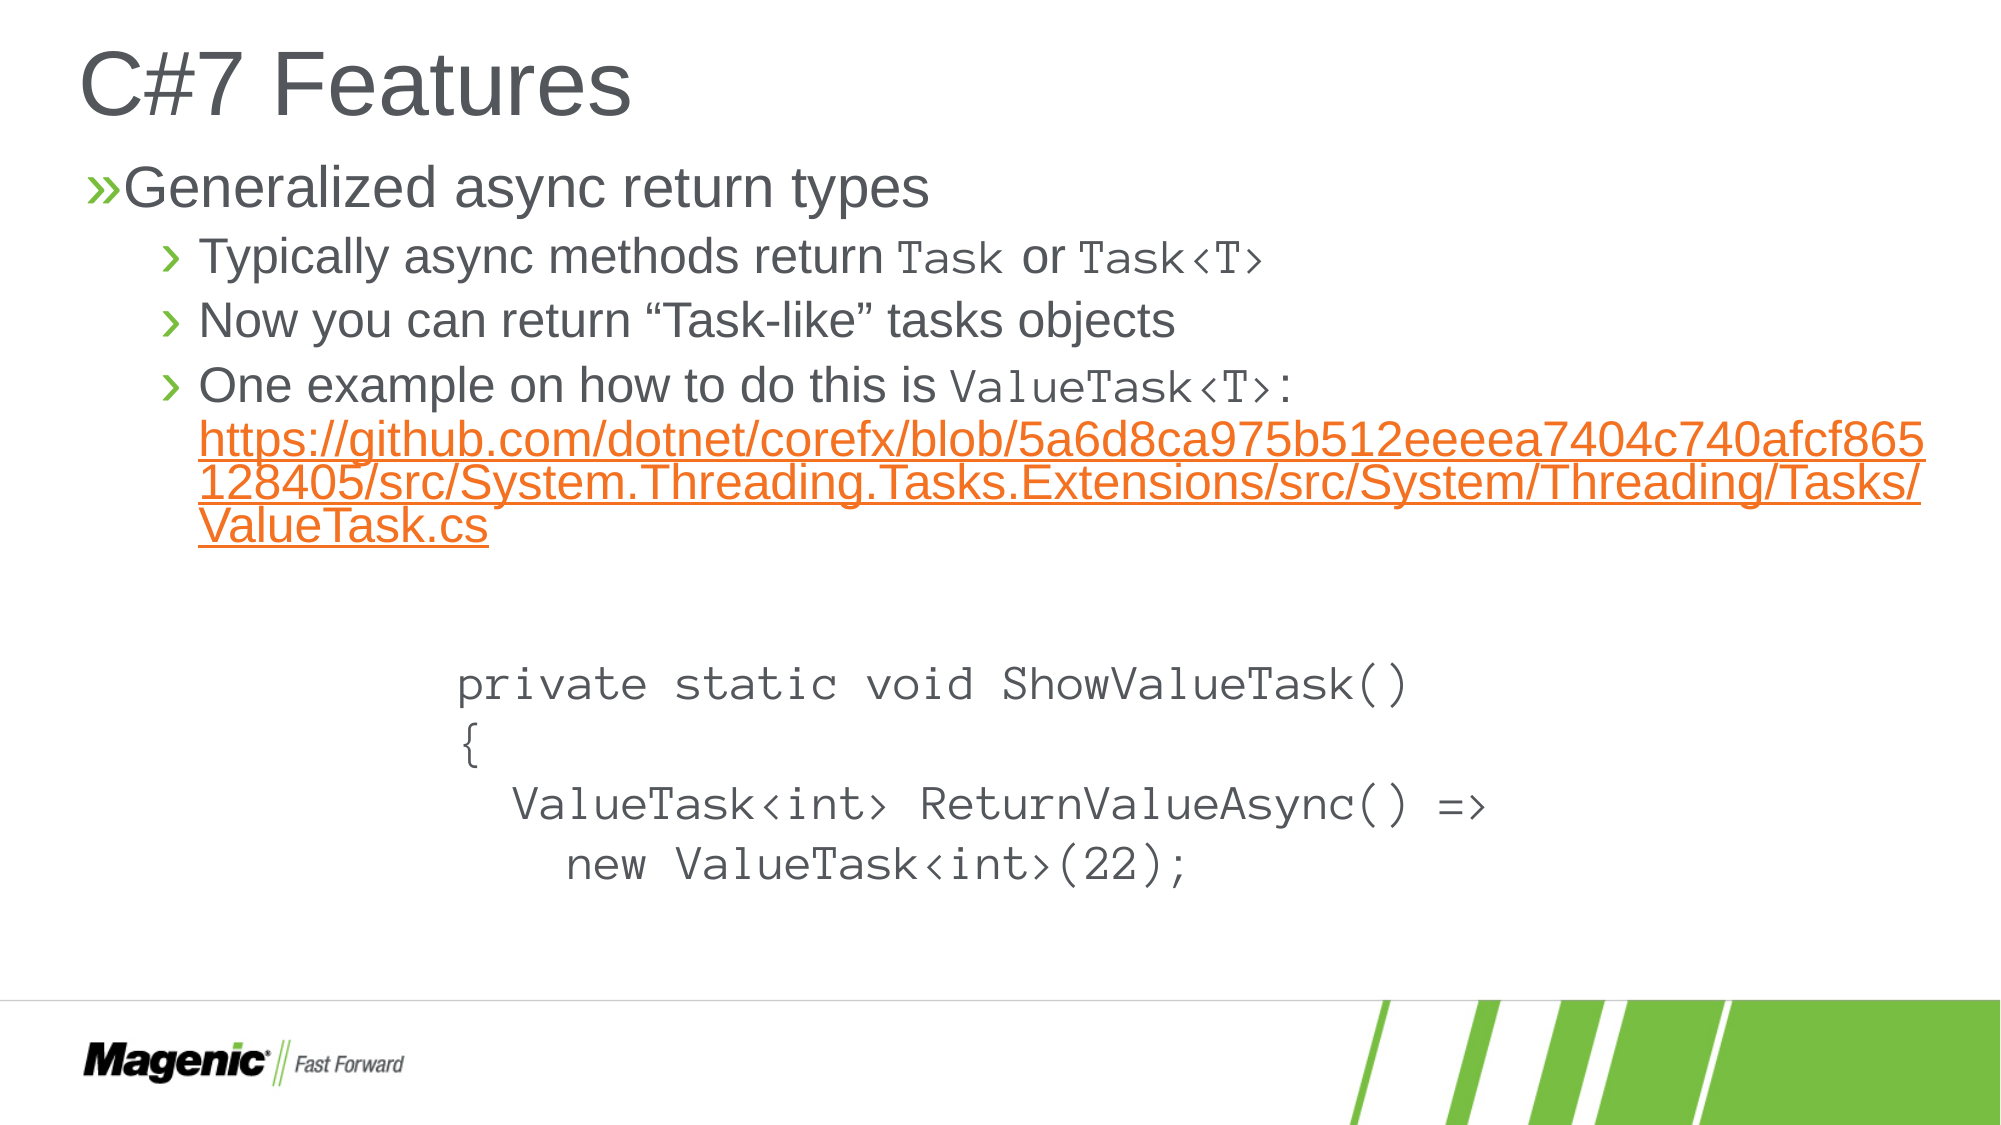

# C#7 Features
Generalized async return types
Typically async methods return Task or Task<T>
Now you can return “Task-like” tasks objects
One example on how to do this is ValueTask<T>: https://github.com/dotnet/corefx/blob/5a6d8ca975b512eeeea7404c740afcf865128405/src/System.Threading.Tasks.Extensions/src/System/Threading/Tasks/ValueTask.cs

private static void ShowValueTask()
{
  ValueTask<int> ReturnValueAsync() =>
    new ValueTask<int>(22);